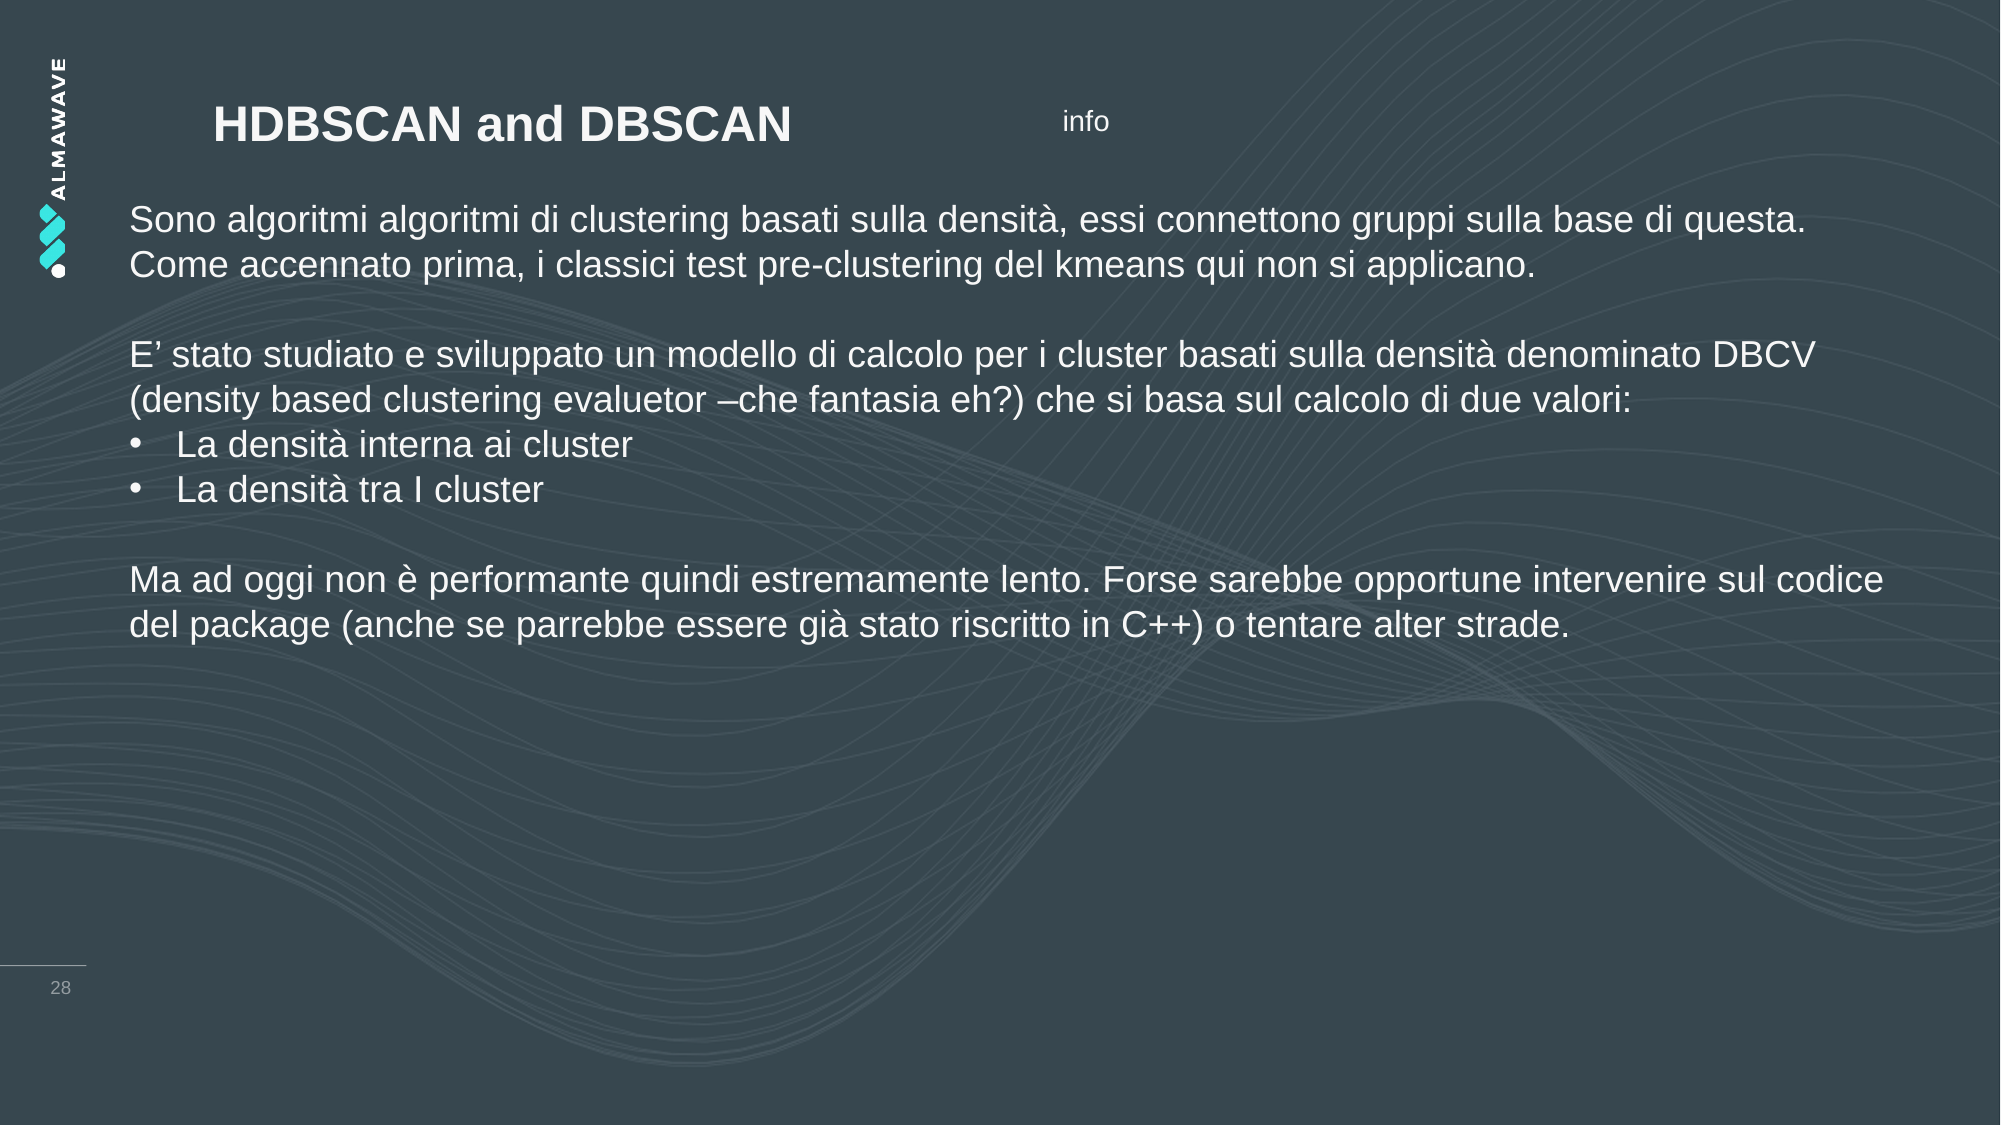

info
# HDBSCAN and DBSCAN
Sono algoritmi algoritmi di clustering basati sulla densità, essi connettono gruppi sulla base di questa.
Come accennato prima, i classici test pre-clustering del kmeans qui non si applicano.

E’ stato studiato e sviluppato un modello di calcolo per i cluster basati sulla densità denominato DBCV (density based clustering evaluetor –che fantasia eh?) che si basa sul calcolo di due valori:
La densità interna ai cluster
La densità tra I cluster

Ma ad oggi non è performante quindi estremamente lento. Forse sarebbe opportune intervenire sul codice del package (anche se parrebbe essere già stato riscritto in C++) o tentare alter strade.
28